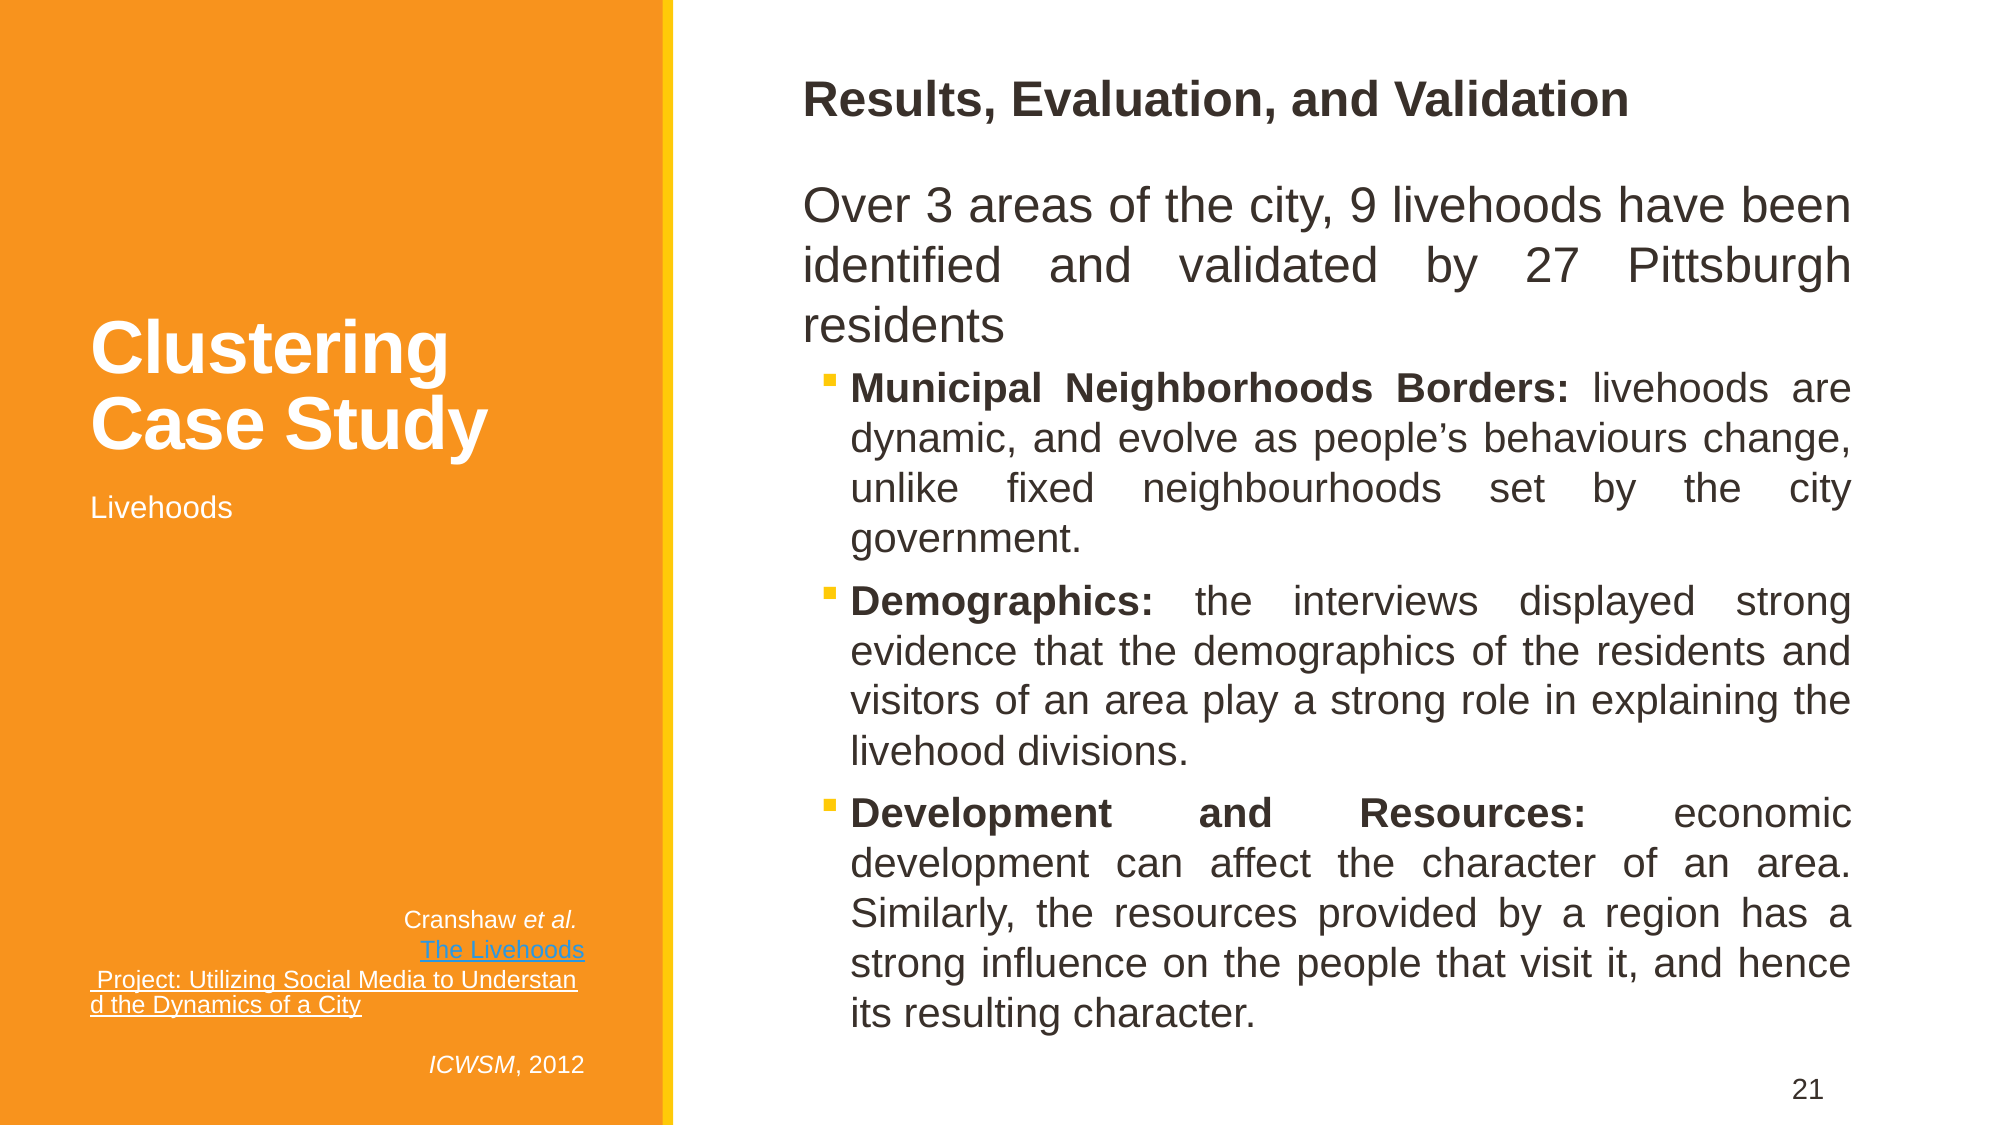

# Clustering Case Study
Results, Evaluation, and Validation
Over 3 areas of the city, 9 livehoods have been identified and validated by 27 Pittsburgh residents
Municipal Neighborhoods Borders: livehoods are dynamic, and evolve as people’s behaviours change, unlike fixed neighbourhoods set by the city government.
Demographics: the interviews displayed strong evidence that the demographics of the residents and visitors of an area play a strong role in explaining the livehood divisions.
Development and Resources: economic development can affect the character of an area. Similarly, the resources provided by a region has a strong influence on the people that visit it, and hence its resulting character.
Livehoods

Cranshaw et al.
The Livehoods Project: Utilizing Social Media to Understand the Dynamics of a City
ICWSM, 2012
21